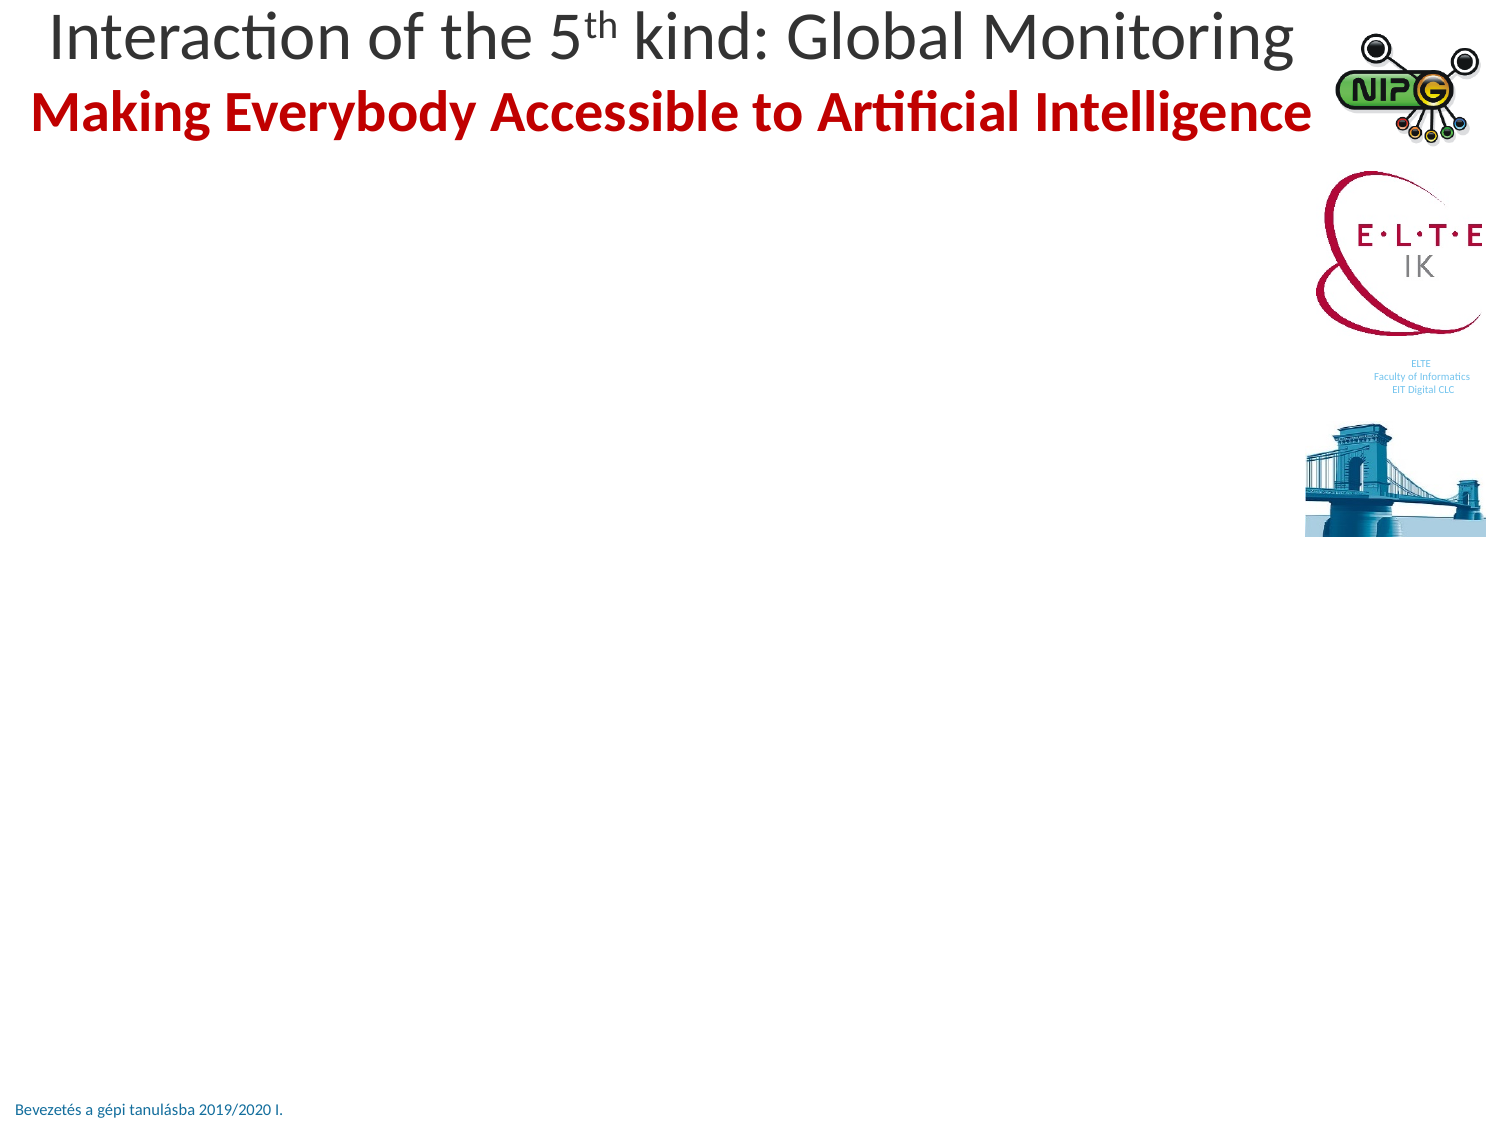

Interaction of the 5th kind: Global Monitoring
Making Everybody Accessible to Artificial Intelligence